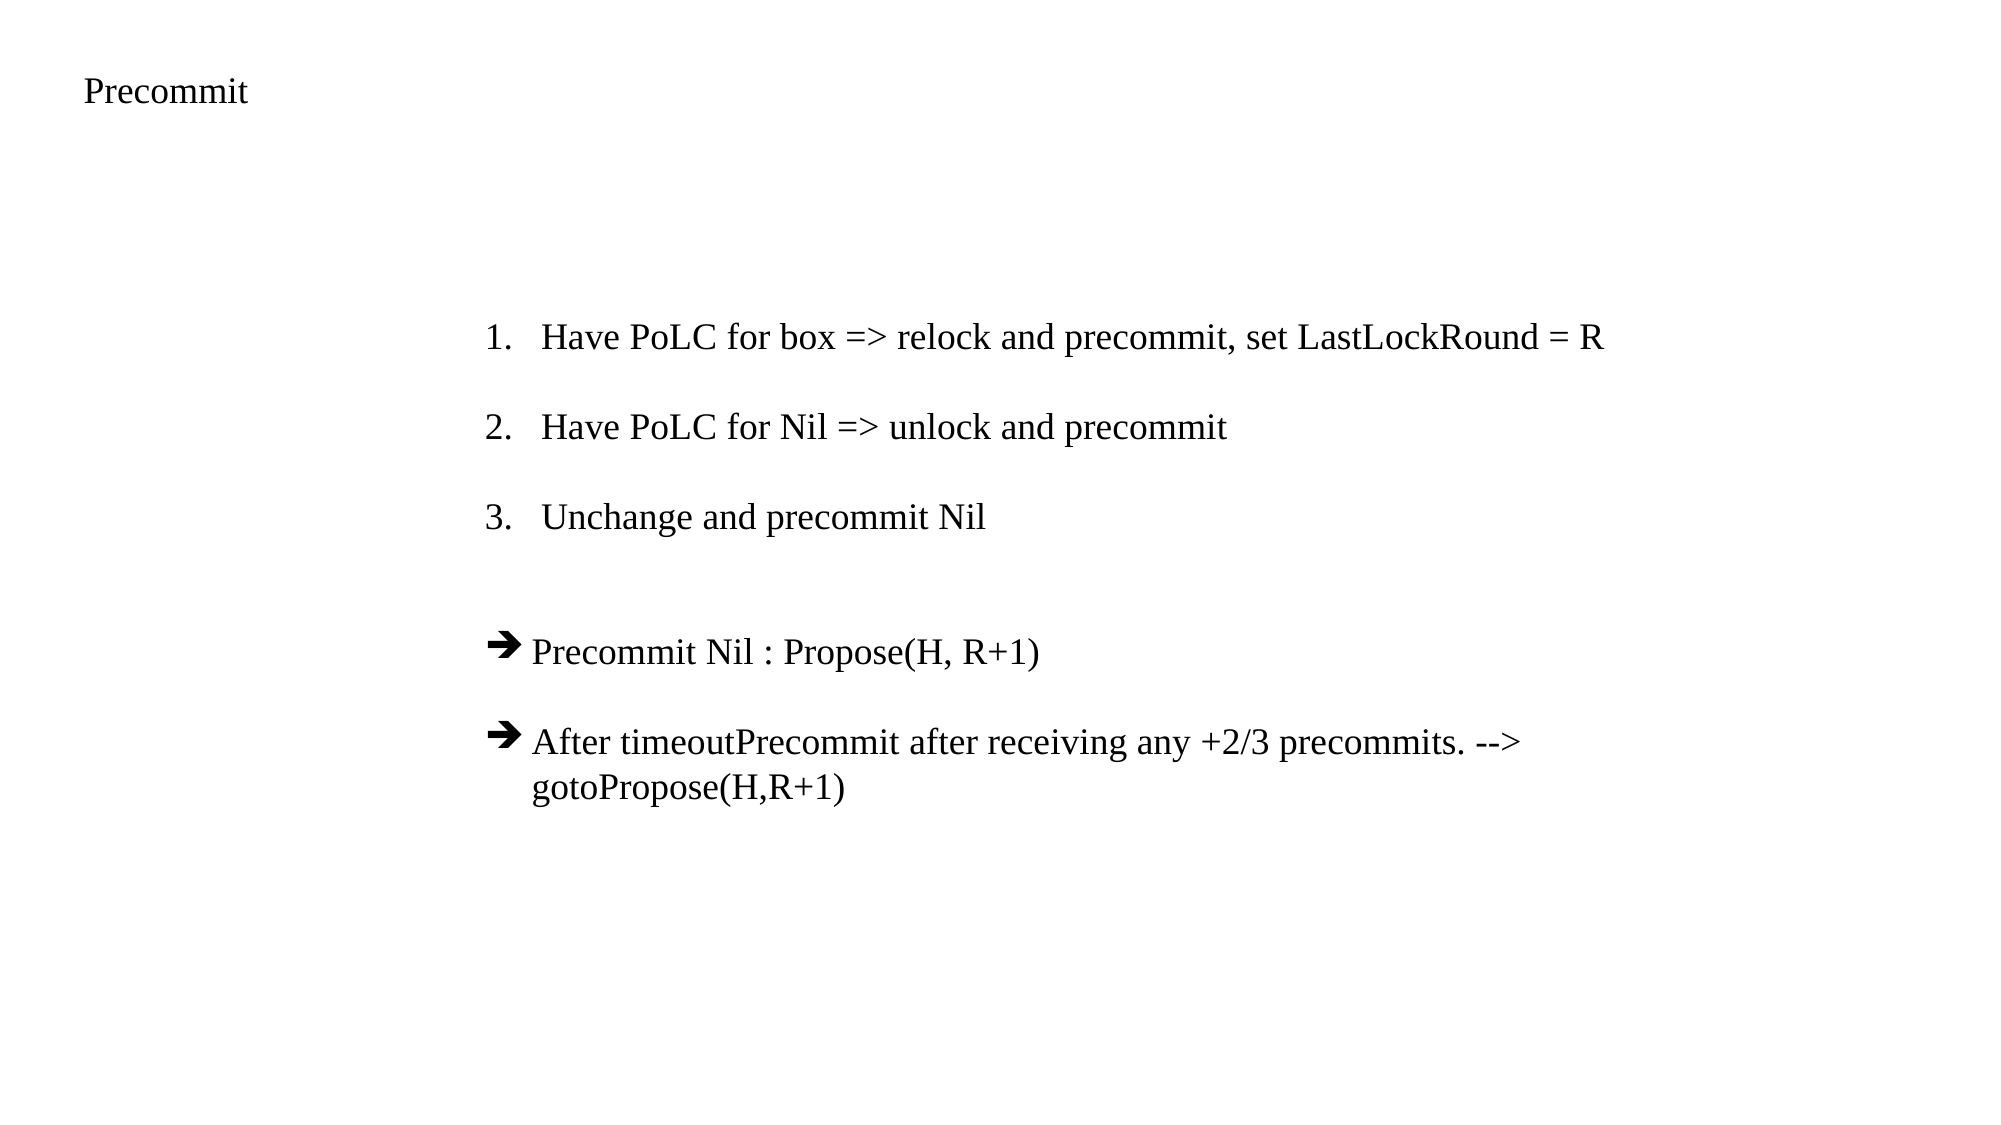

Precommit
Have PoLC for box => relock and precommit, set LastLockRound = R

Have PoLC for Nil => unlock and precommit

Unchange and precommit Nil

Precommit Nil : Propose(H, R+1)

After timeoutPrecommit after receiving any +2/3 precommits. --> gotoPropose(H,R+1)